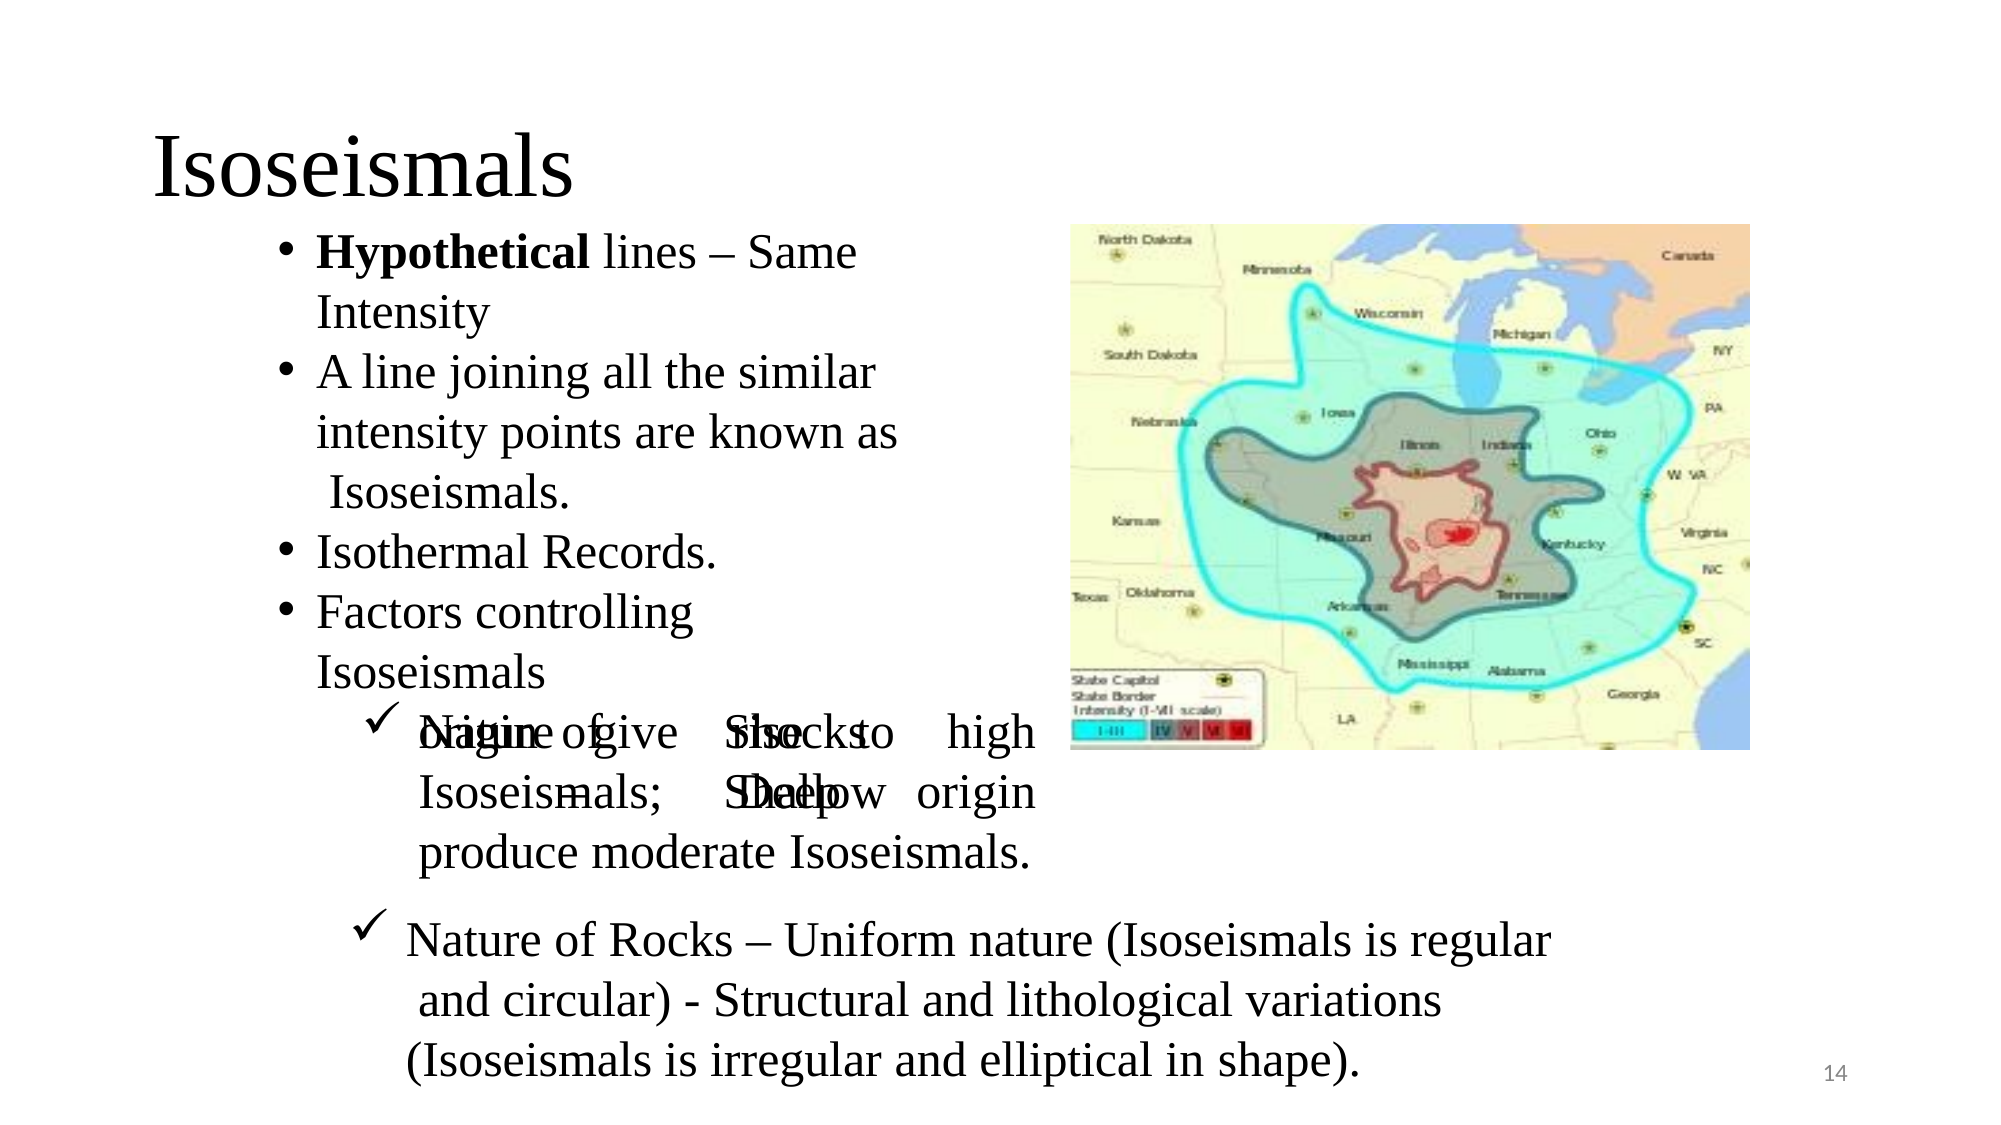

# Isoseismals
Hypothetical lines – Same
Intensity
A line joining all the similar  intensity points are known as  Isoseismals.
Isothermal Records.
Factors controlling Isoseismals
Nature	of	Shocks	–	Shallow

origin	give	rise	to
Deep
high
origin
Isoseismals;
produce moderate Isoseismals.
Nature of Rocks – Uniform nature (Isoseismals is regular  and circular) - Structural and lithological variations  (Isoseismals is irregular and elliptical in shape).
14